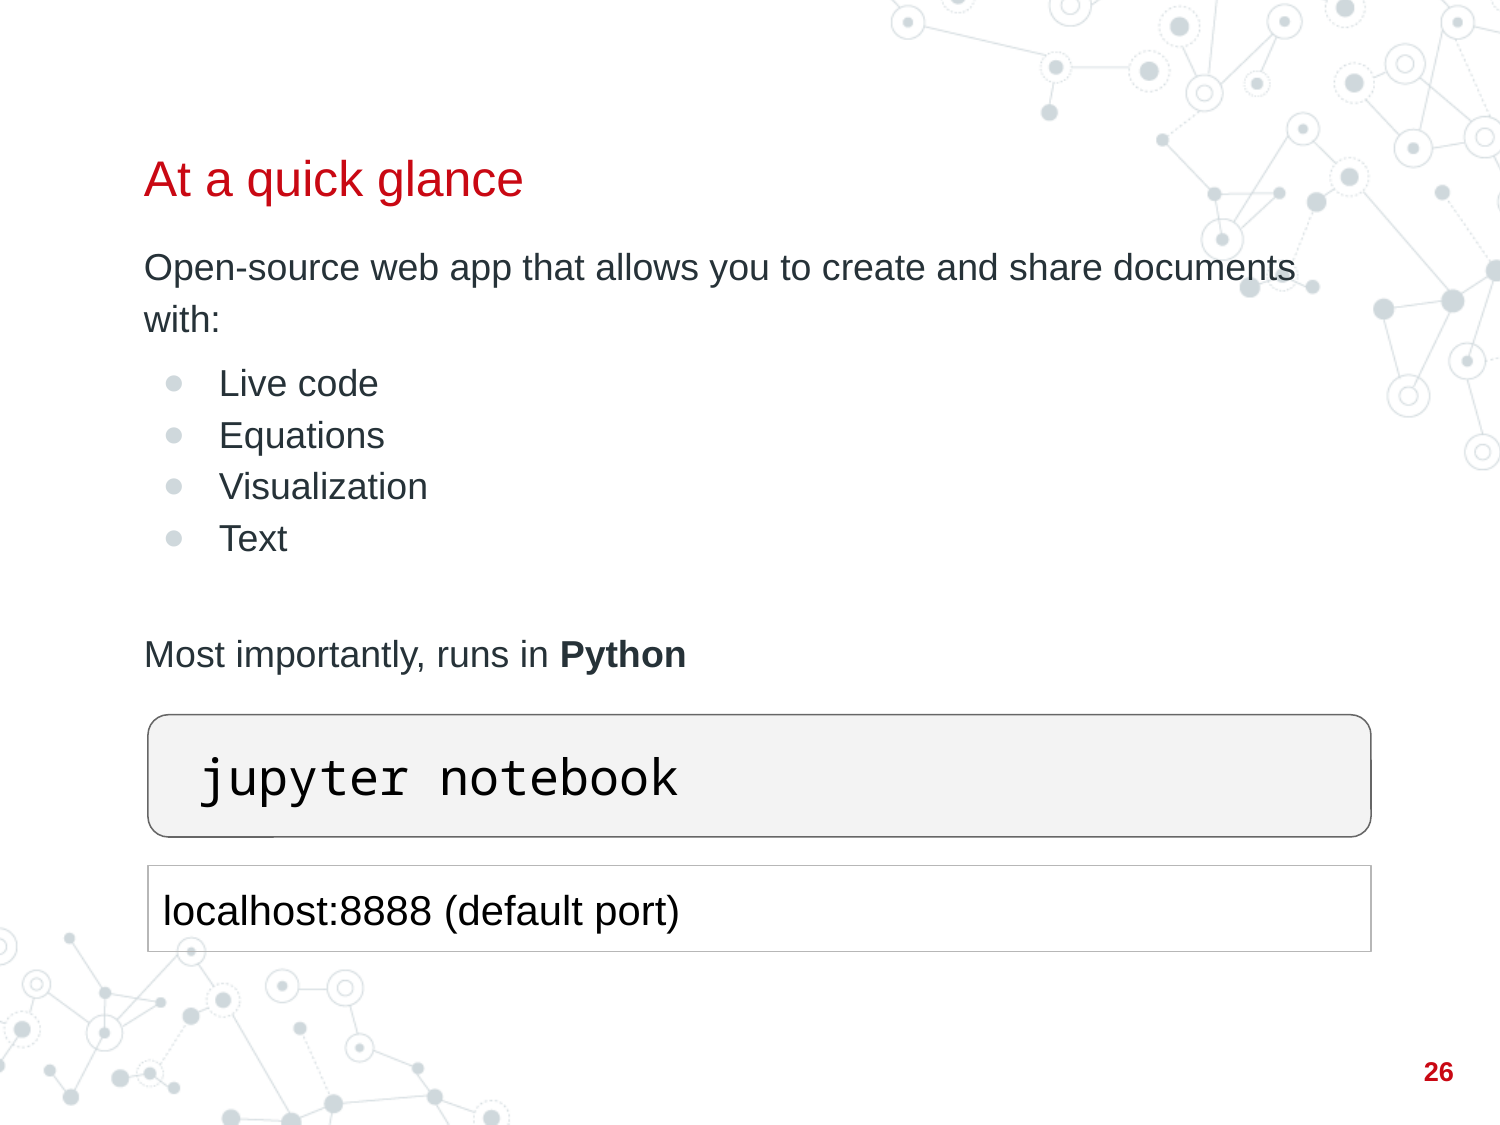

# At a quick glance
Open-source web app that allows you to create and share documents with:
Live code
Equations
Visualization
Text
Most importantly, runs in Python
jupyter notebook
localhost:8888 (default port)
26